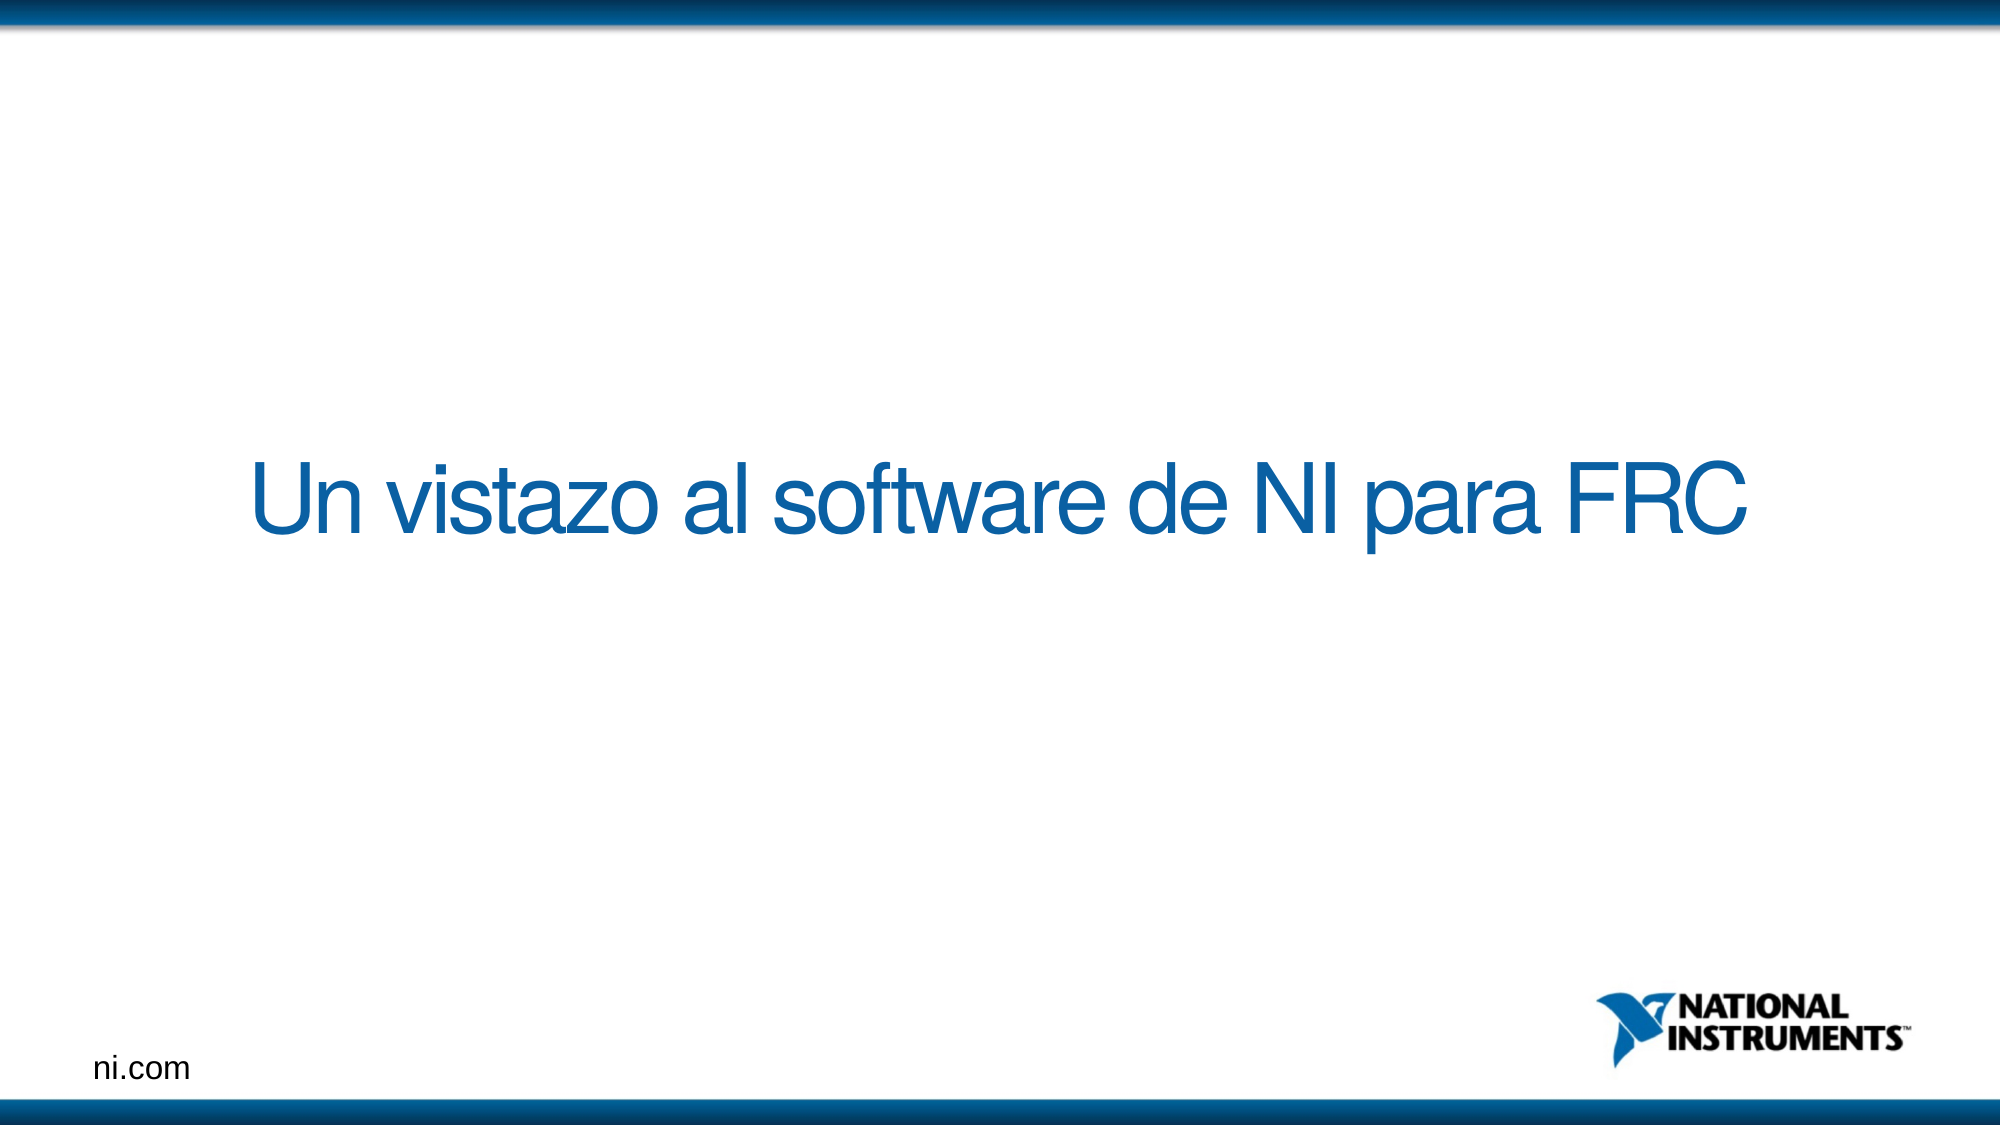

# Un vistazo al software de NI para FRC